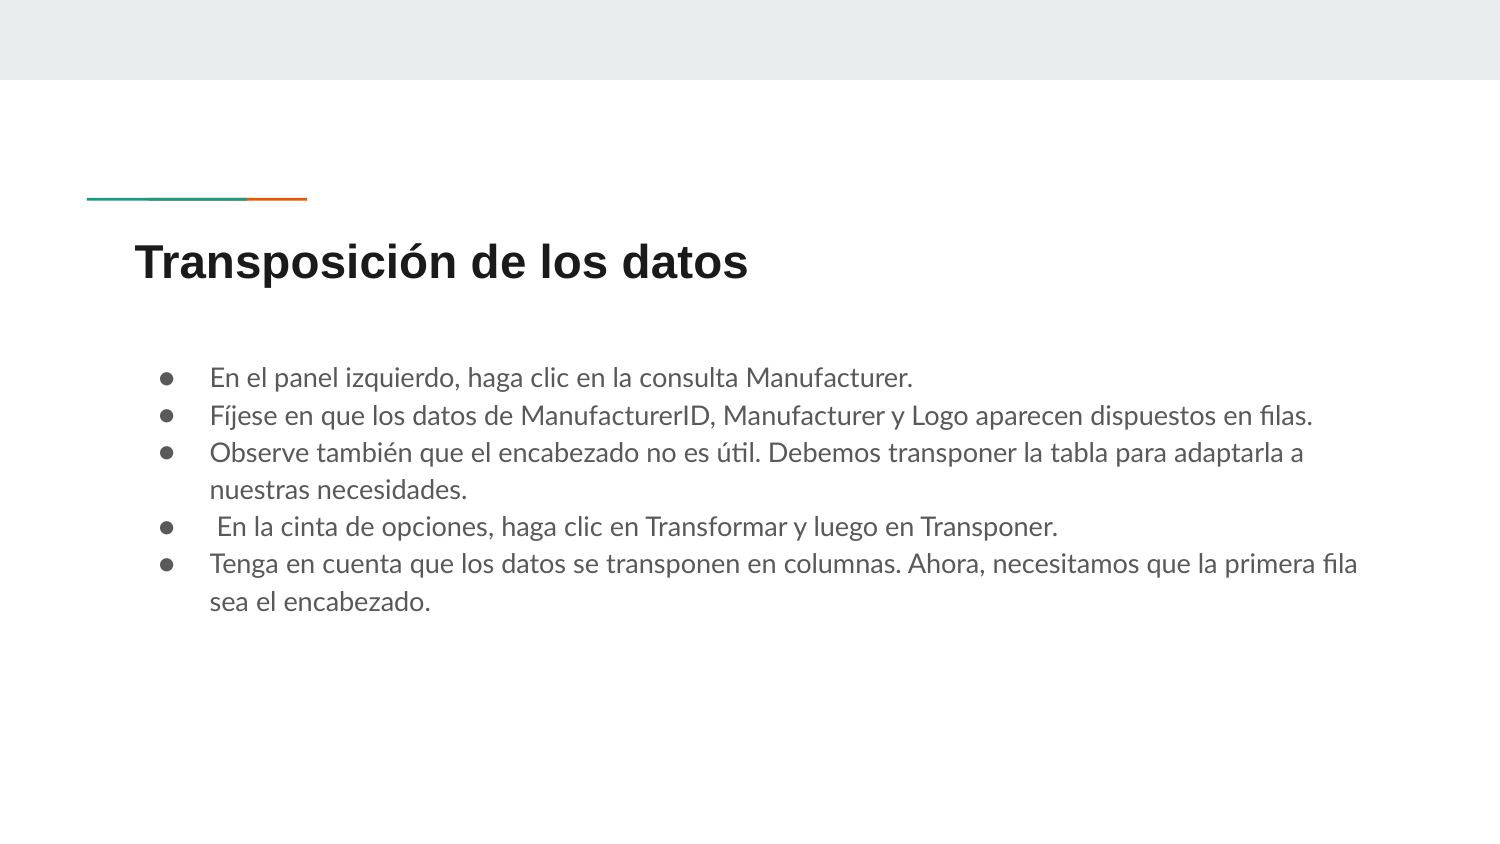

# Transposición de los datos
En el panel izquierdo, haga clic en la consulta Manufacturer.
Fíjese en que los datos de ManufacturerID, Manufacturer y Logo aparecen dispuestos en filas.
Observe también que el encabezado no es útil. Debemos transponer la tabla para adaptarla a nuestras necesidades.
 En la cinta de opciones, haga clic en Transformar y luego en Transponer.
Tenga en cuenta que los datos se transponen en columnas. Ahora, necesitamos que la primera fila sea el encabezado.